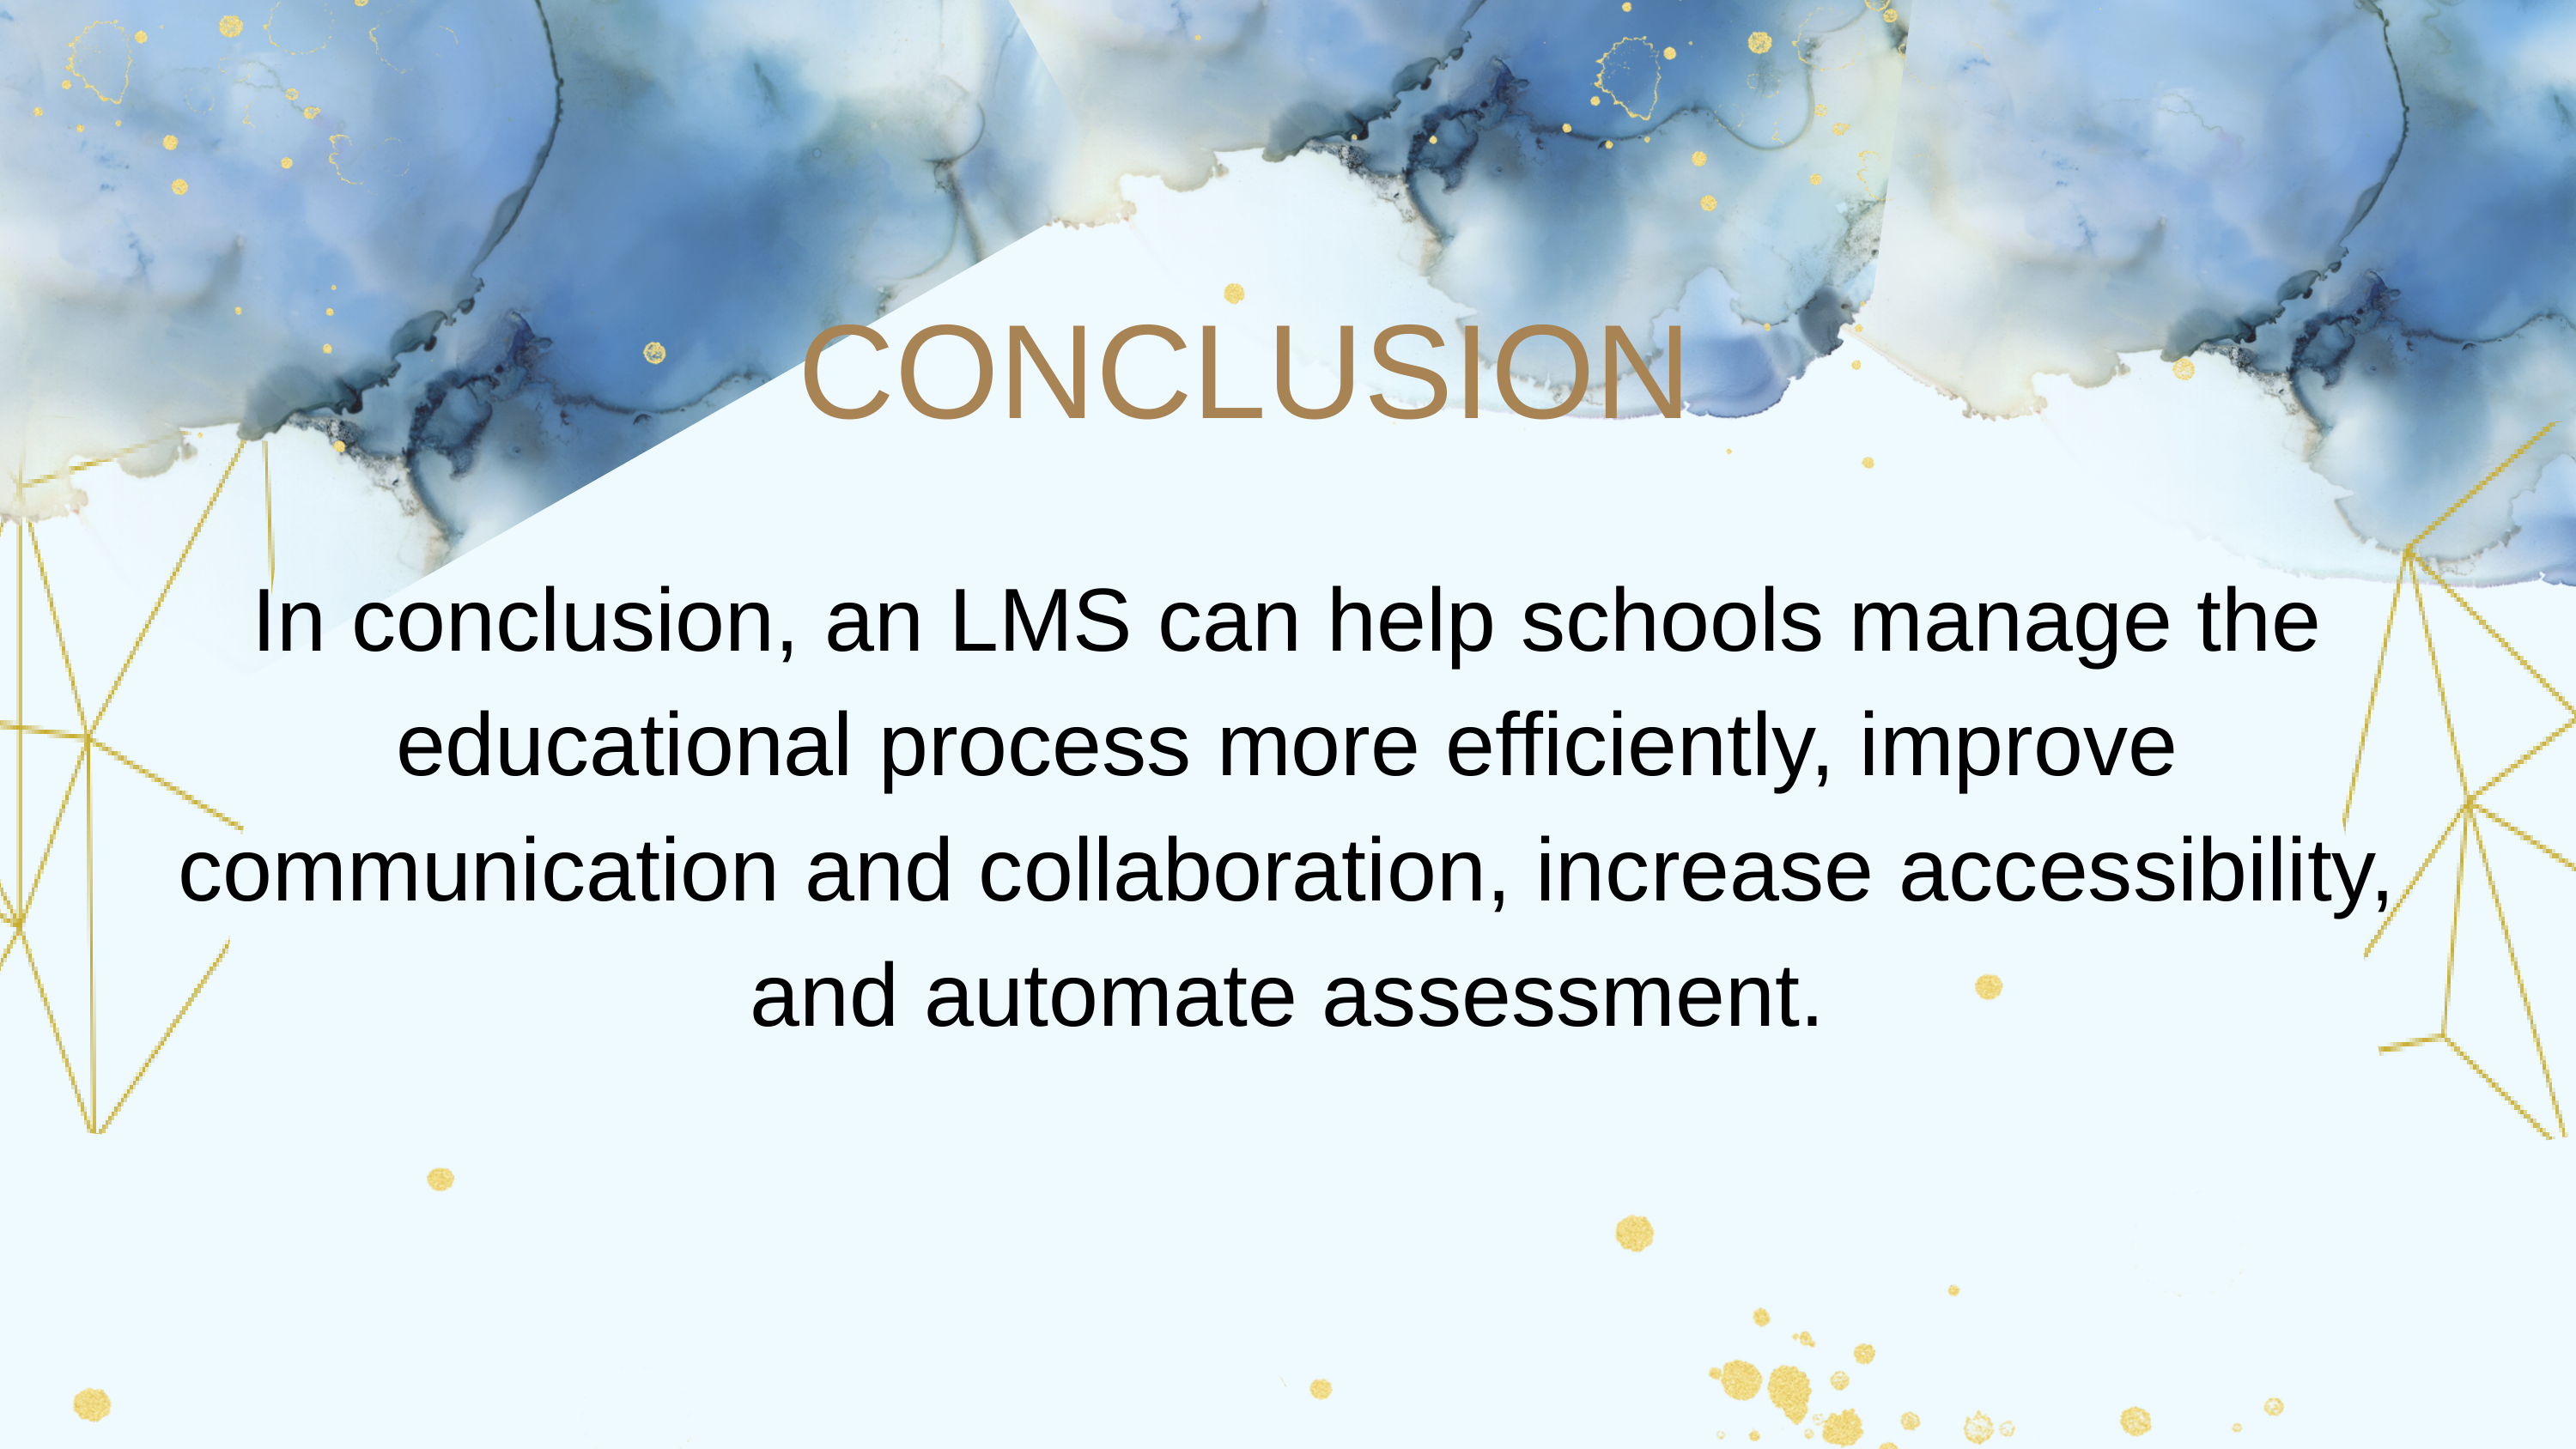

CONCLUSION

In conclusion, an LMS can help schools manage the educational process more efficiently, improve communication and collaboration, increase accessibility, and automate assessment.